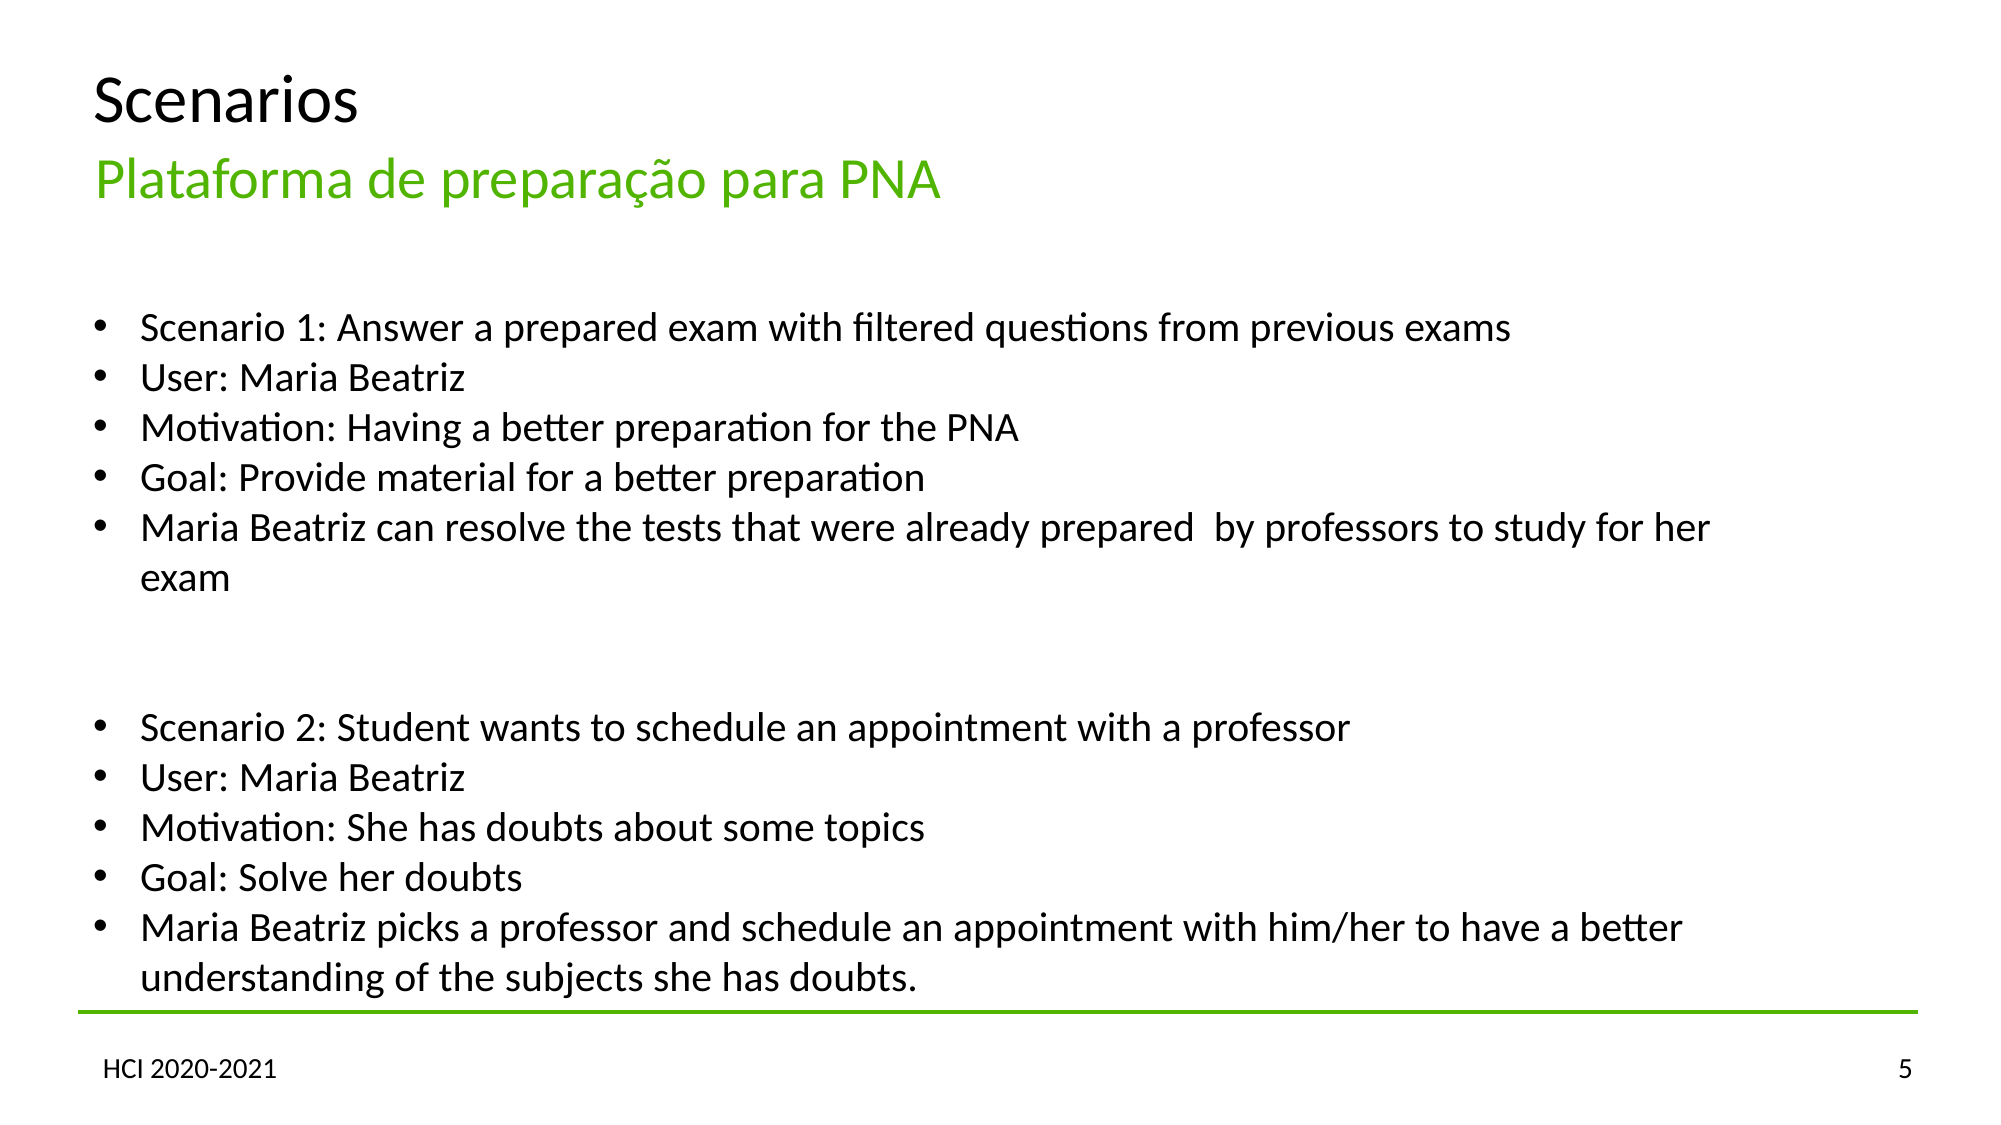

Scenarios
Plataforma de preparação para PNA

Scenario 1: Answer a prepared exam with filtered questions from previous exams
User: Maria Beatriz
Motivation: Having a better preparation for the PNA
Goal: Provide material for a better preparation
Maria Beatriz can resolve the tests that were already prepared  by professors to study for her exam

Scenario 2: Student wants to schedule an appointment with a professor
User: Maria Beatriz
Motivation: She has doubts about some topics
Goal: Solve her doubts
Maria Beatriz picks a professor and schedule an appointment with him/her to have a better understanding of the subjects she has doubts.
HCI 2020-2021
5